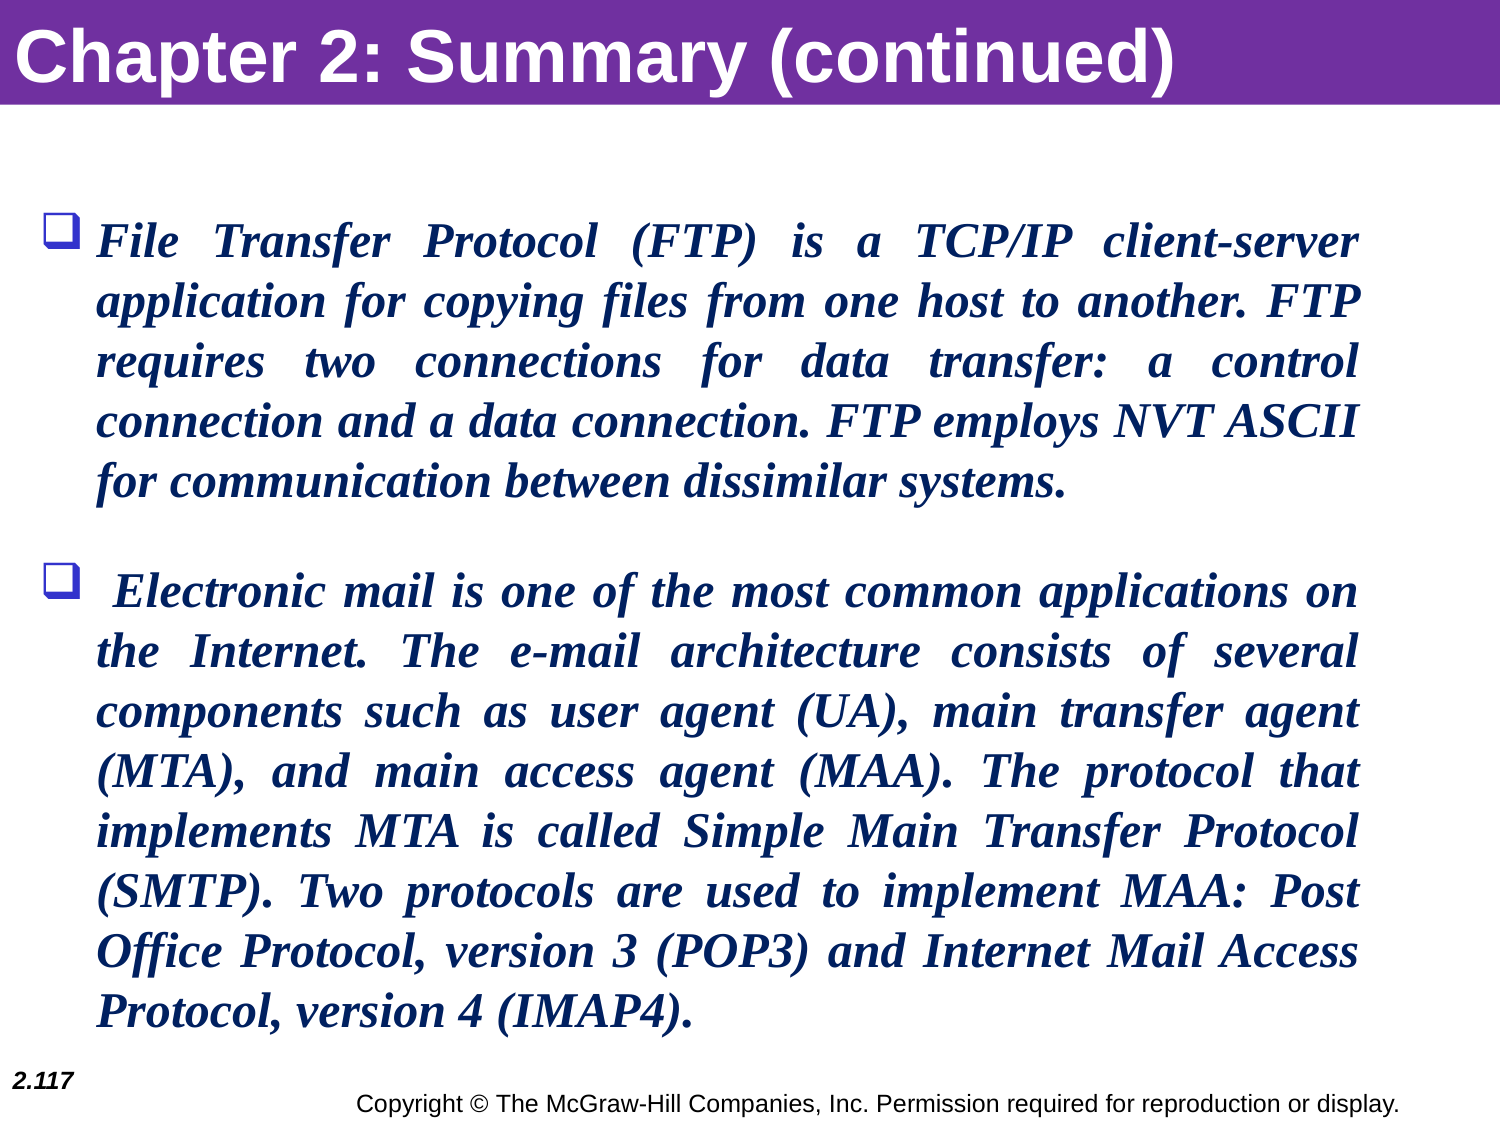

Chapter 2: Summary (continued)
File Transfer Protocol (FTP) is a TCP/IP client-server application for copying files from one host to another. FTP requires two connections for data transfer: a control connection and a data connection. FTP employs NVT ASCII for communication between dissimilar systems.
 Electronic mail is one of the most common applications on the Internet. The e-mail architecture consists of several components such as user agent (UA), main transfer agent (MTA), and main access agent (MAA). The protocol that implements MTA is called Simple Main Transfer Protocol (SMTP). Two protocols are used to implement MAA: Post Office Protocol, version 3 (POP3) and Internet Mail Access Protocol, version 4 (IMAP4).

2.117